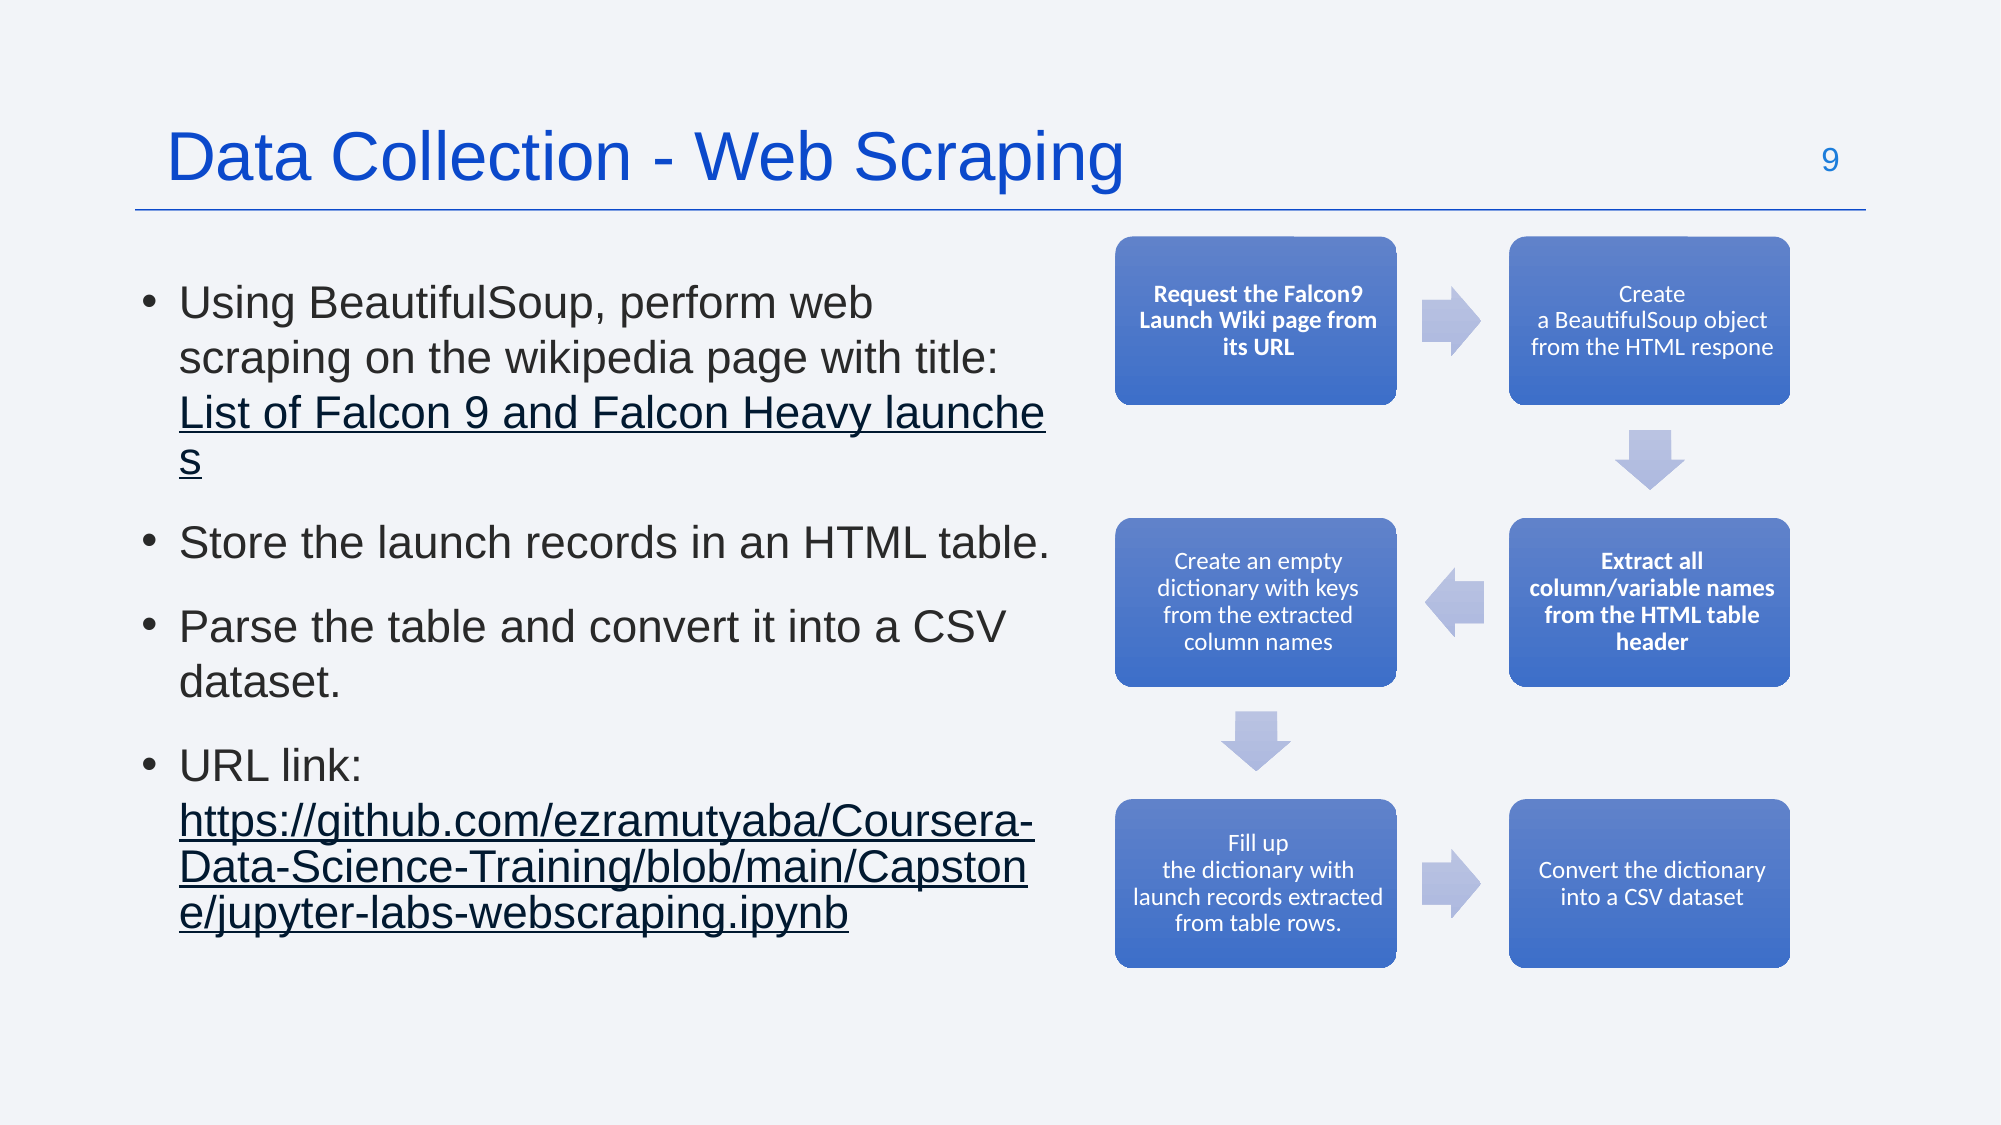

Data Collection - Web Scraping
9
Request the Falcon9 Launch Wiki page from its URL

Create a BeautifulSoup object from the HTML respone

Extract all column/variable names from the HTML table header

Create an empty dictionary with keys from the extracted column names

Fill up the dictionary with launch records extracted from table rows.

Convert the dictionary into a CSV dataset
Using BeautifulSoup, perform web scraping on the wikipedia page with title: List of Falcon 9 and Falcon Heavy launches
Store the launch records in an HTML table.
Parse the table and convert it into a CSV dataset.
URL link: https://github.com/ezramutyaba/Coursera-Data-Science-Training/blob/main/Capstone/jupyter-labs-webscraping.ipynb